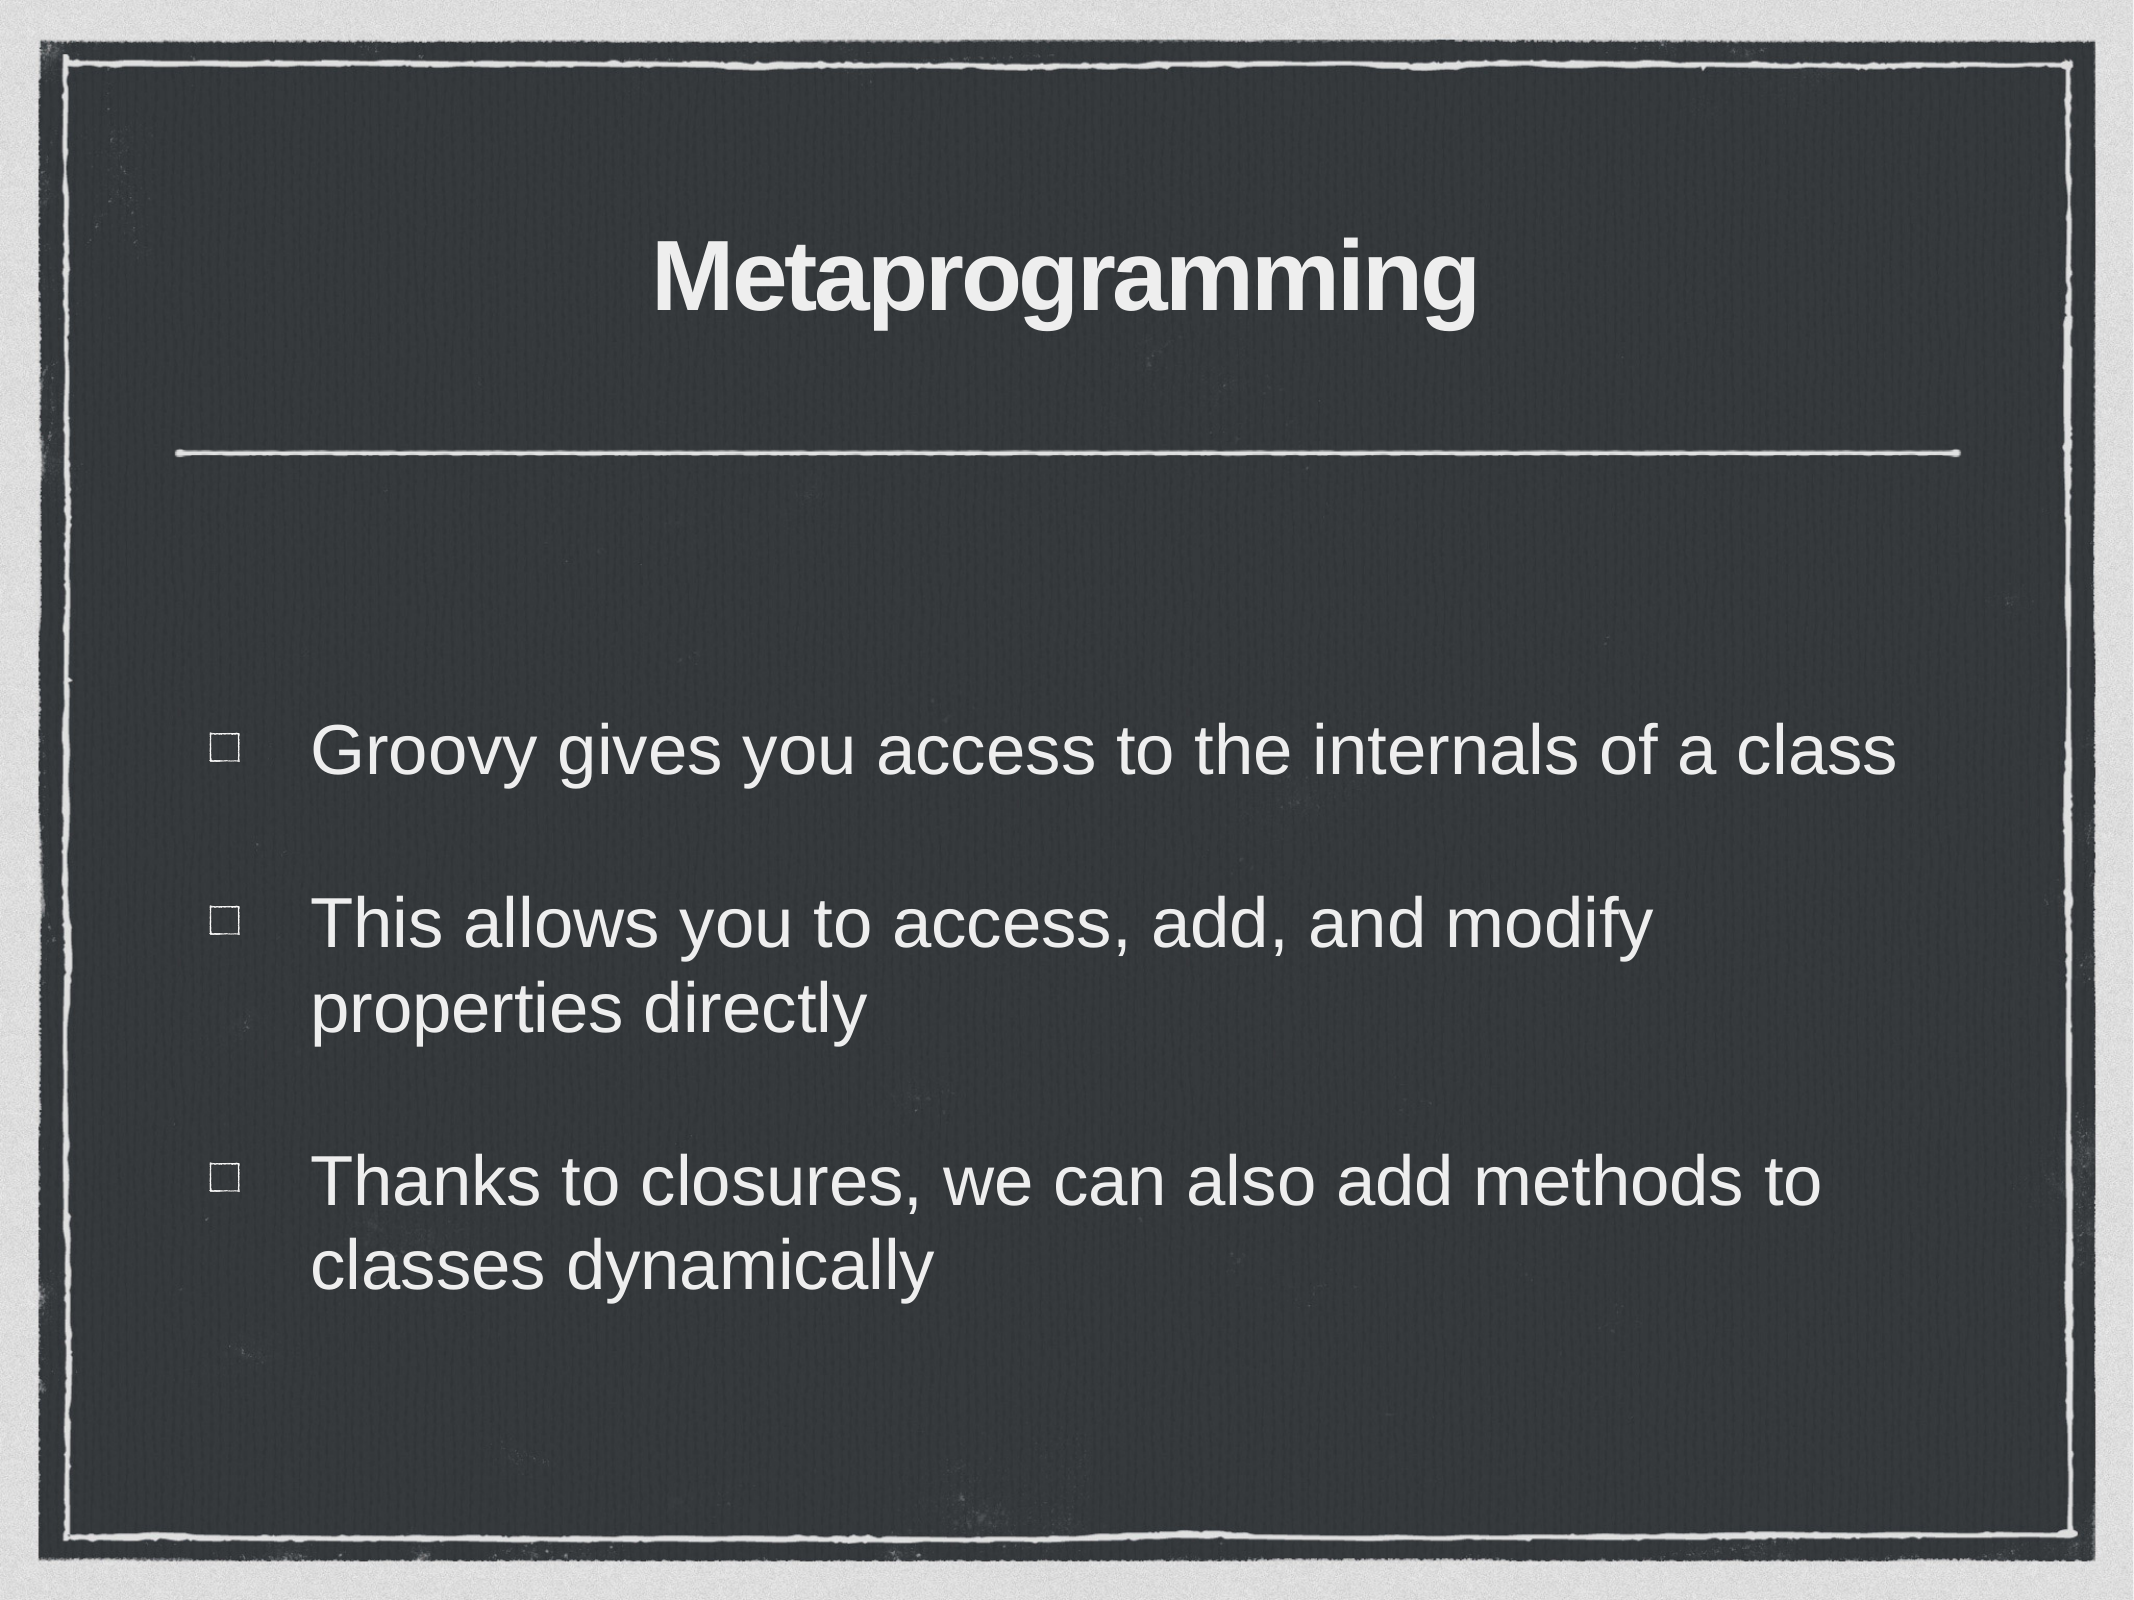

# Metaprogramming
Groovy gives you access to the internals of a class
This allows you to access, add, and modify properties directly
Thanks to closures, we can also add methods to classes dynamically